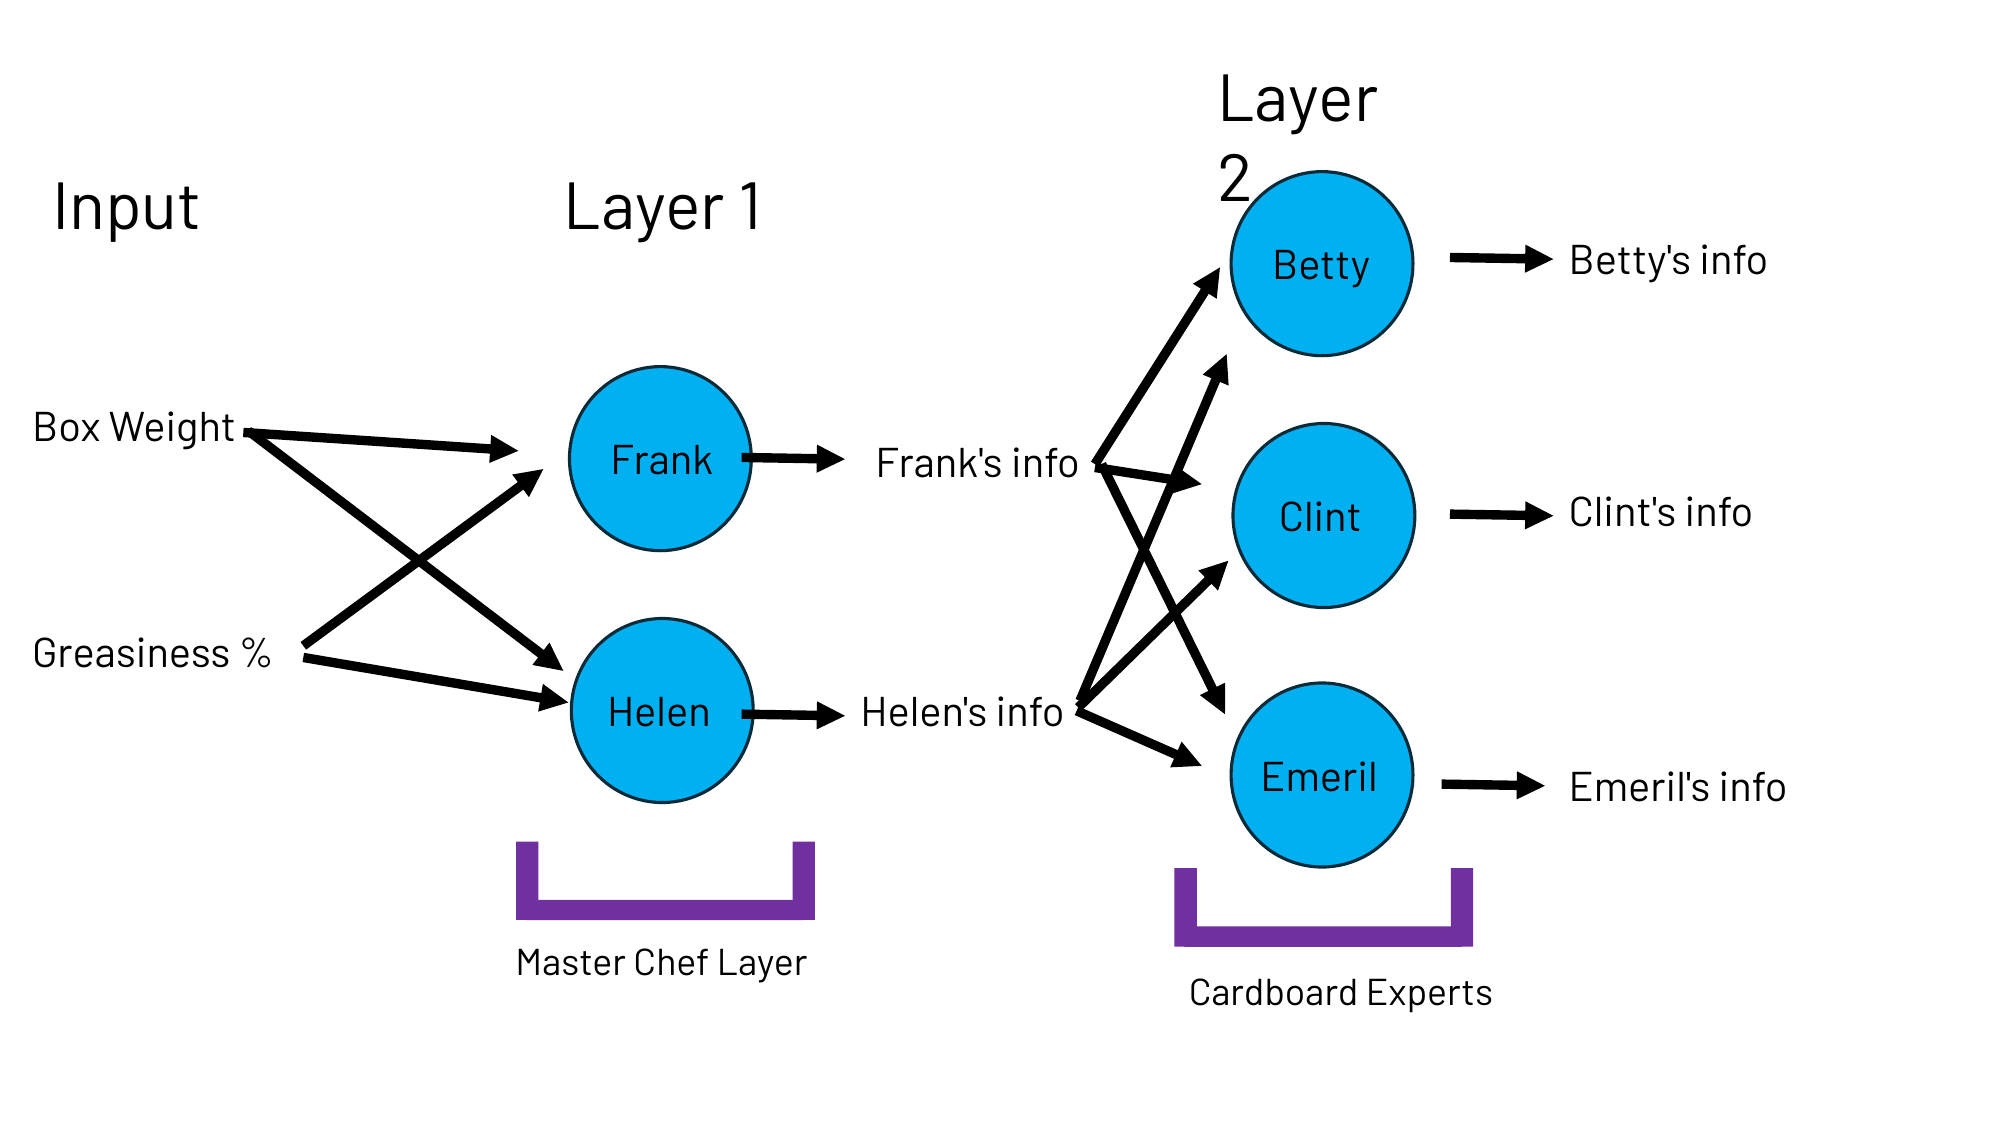

Layer 2
Input
Layer 1

Betty's info
Betty

Box Weight

Frank
Frank's info
Clint's info
Clint

Greasiness %
Helen
Helen's info

Emeril
Emeril's info

Master Chef Layer
Cardboard Experts